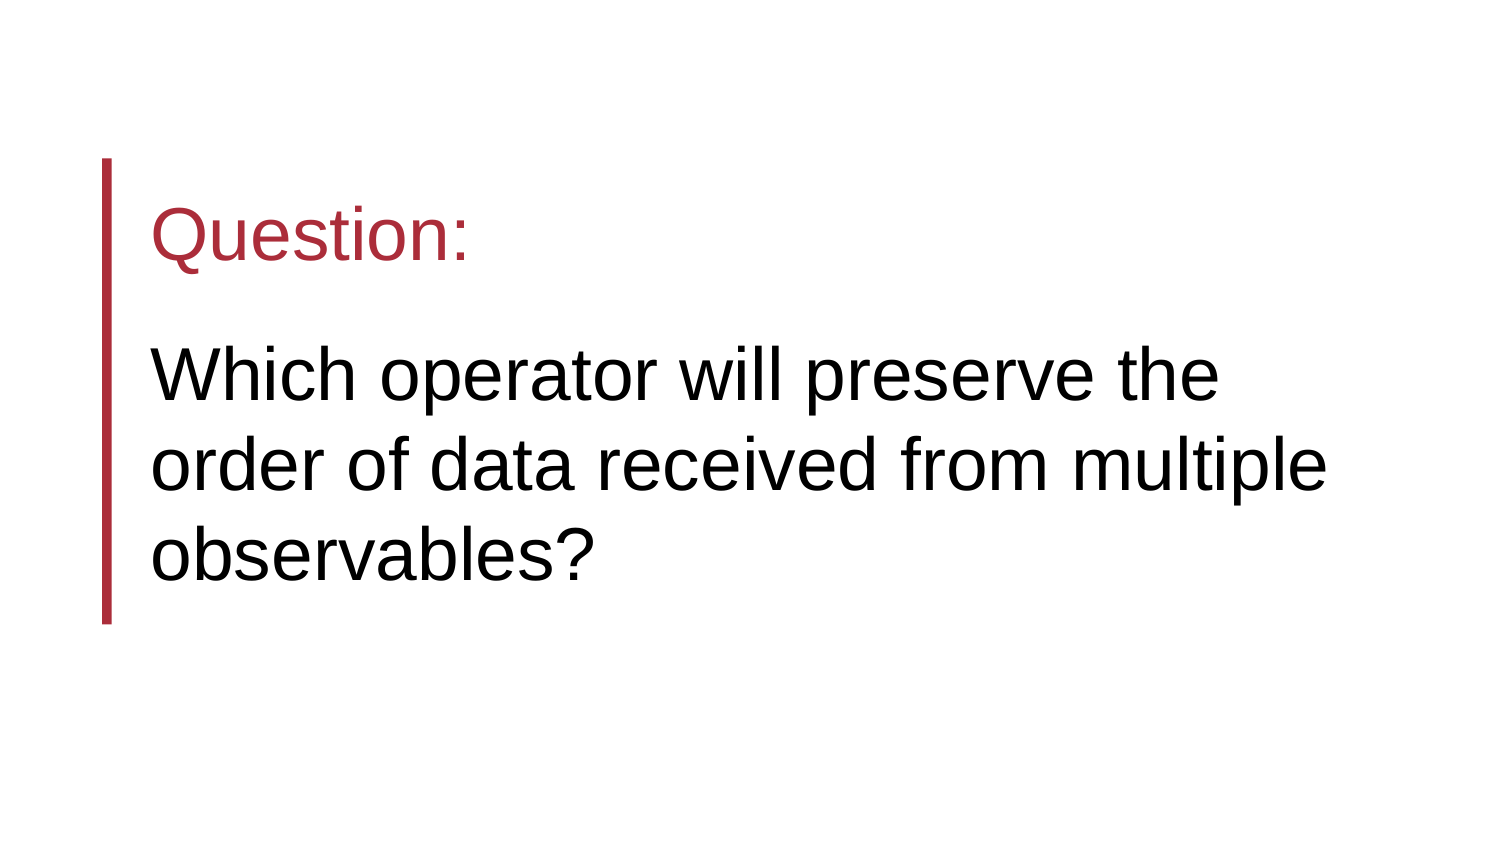

Question:
Which operator will preserve the order of data received from multiple observables?